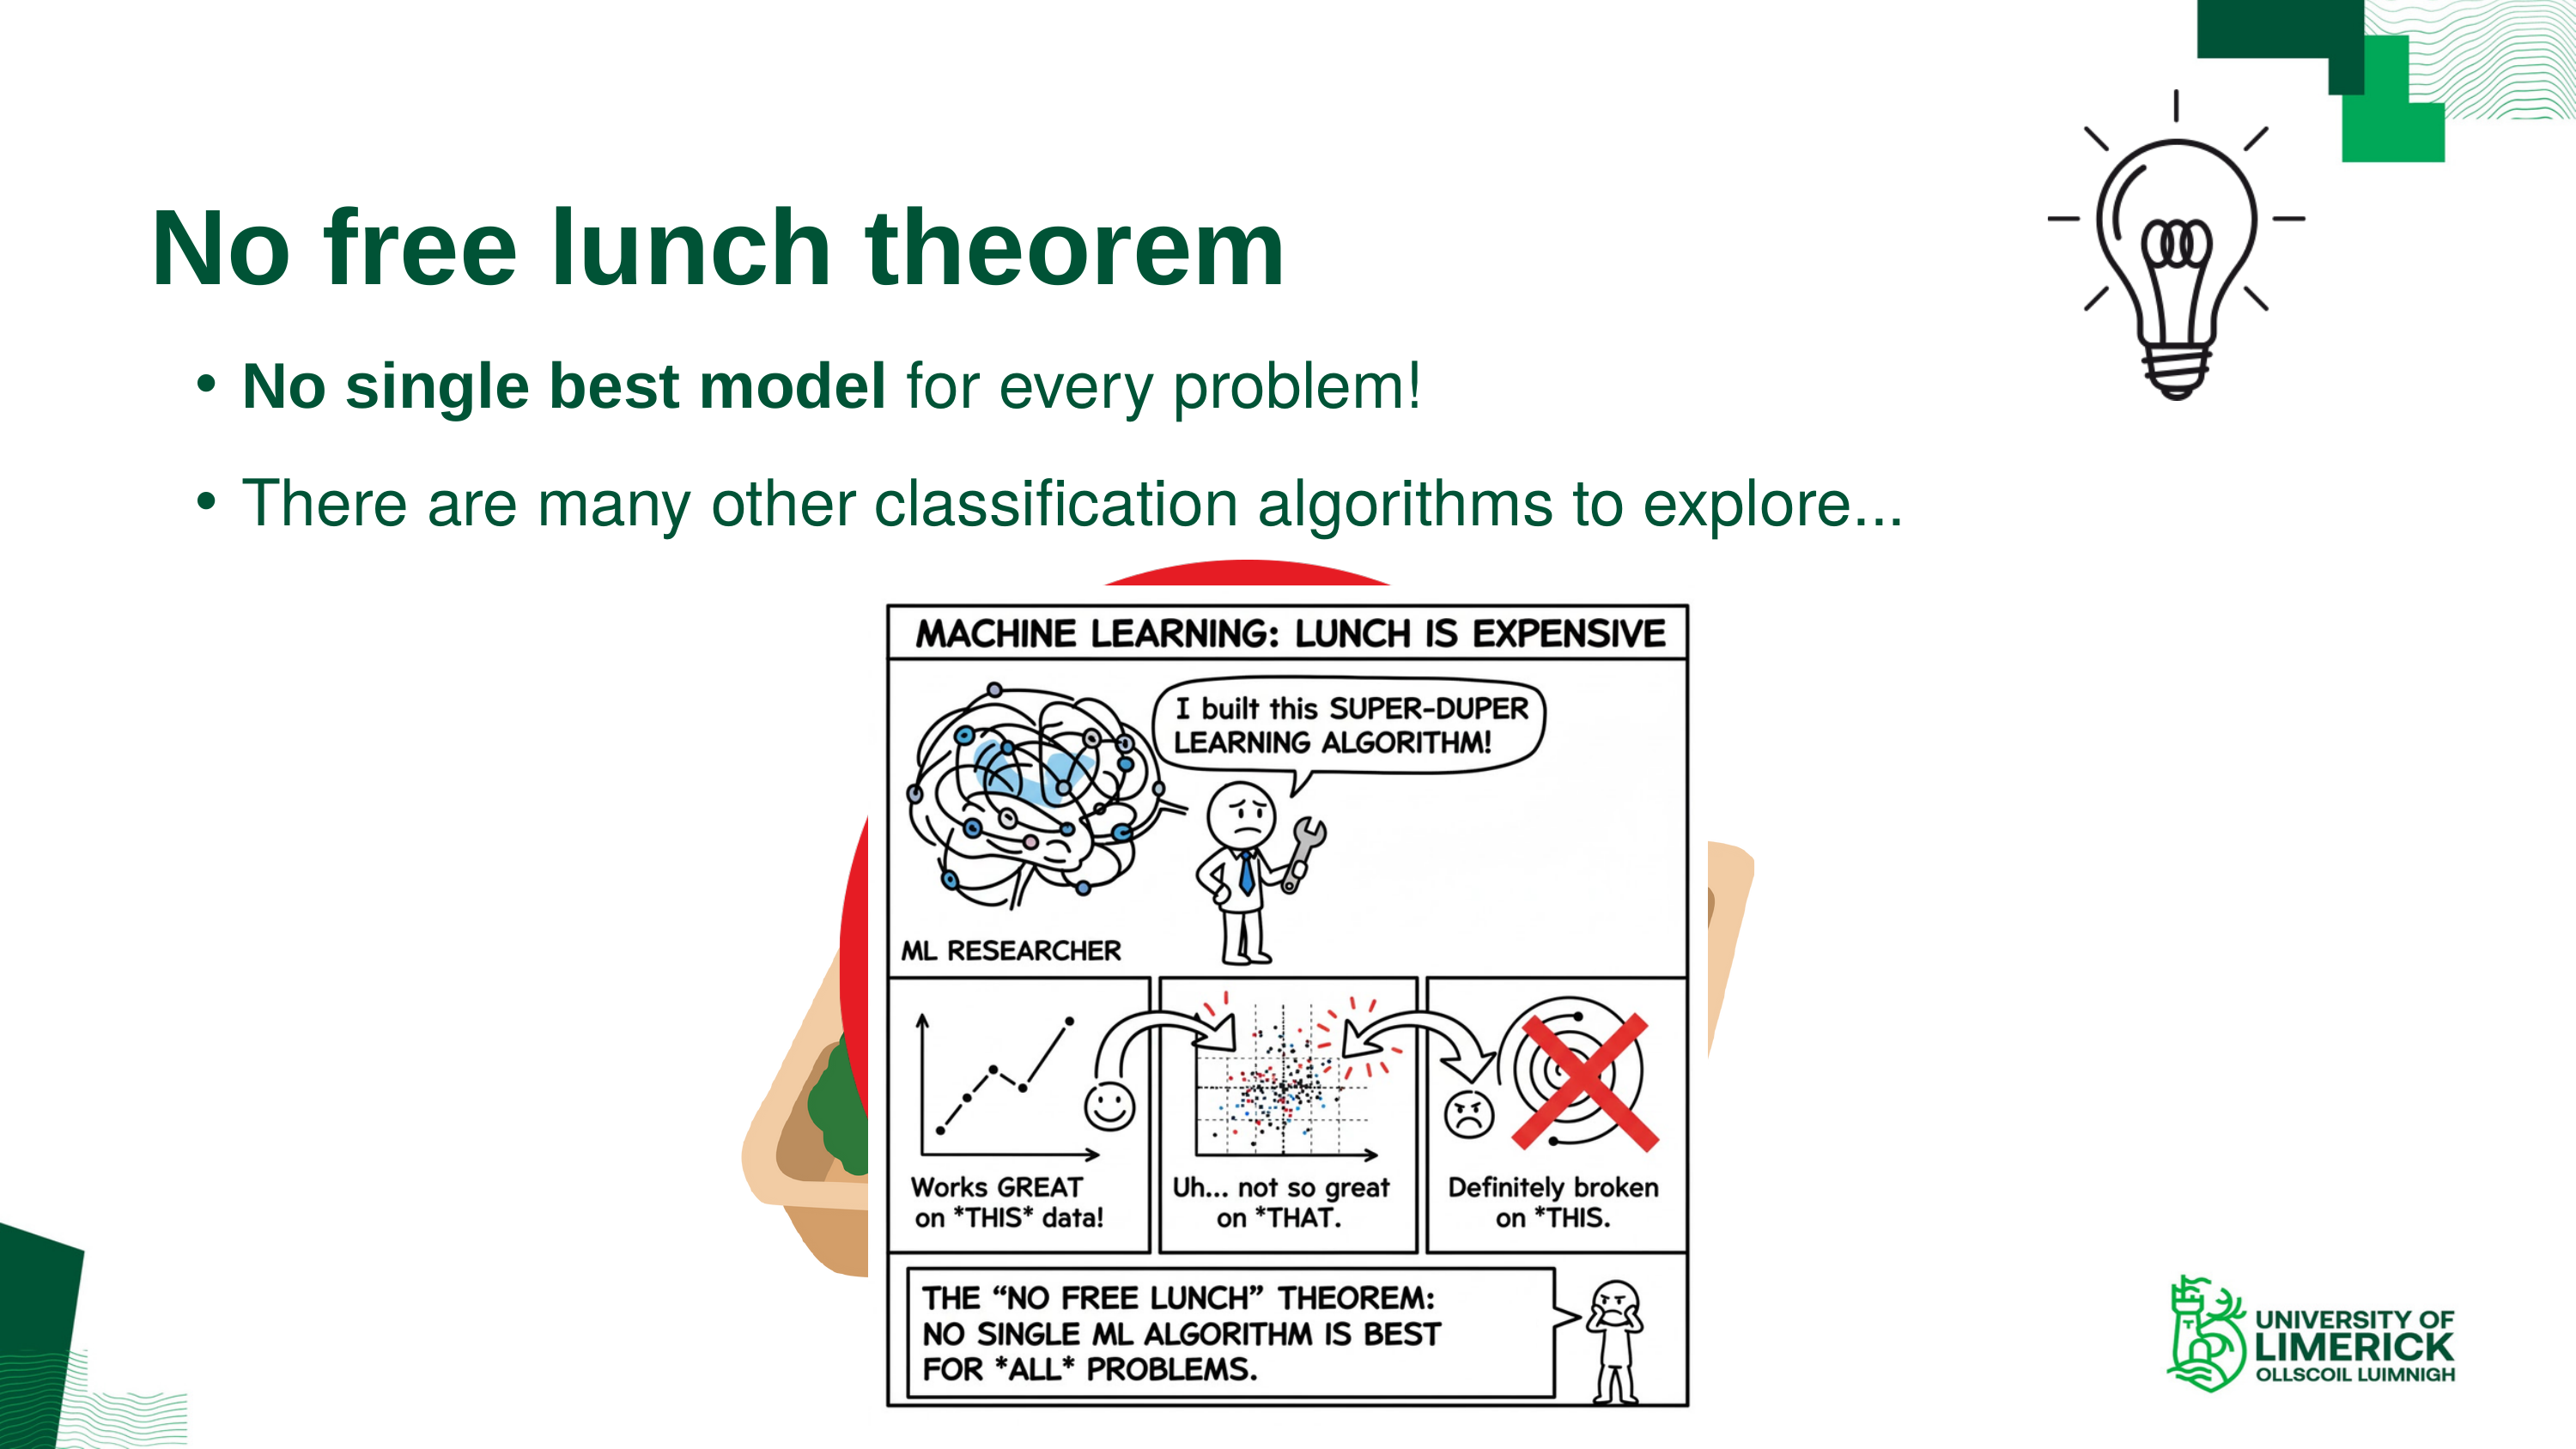

No free lunch theorem
No single best model for every problem!
There are many other classification algorithms to explore...